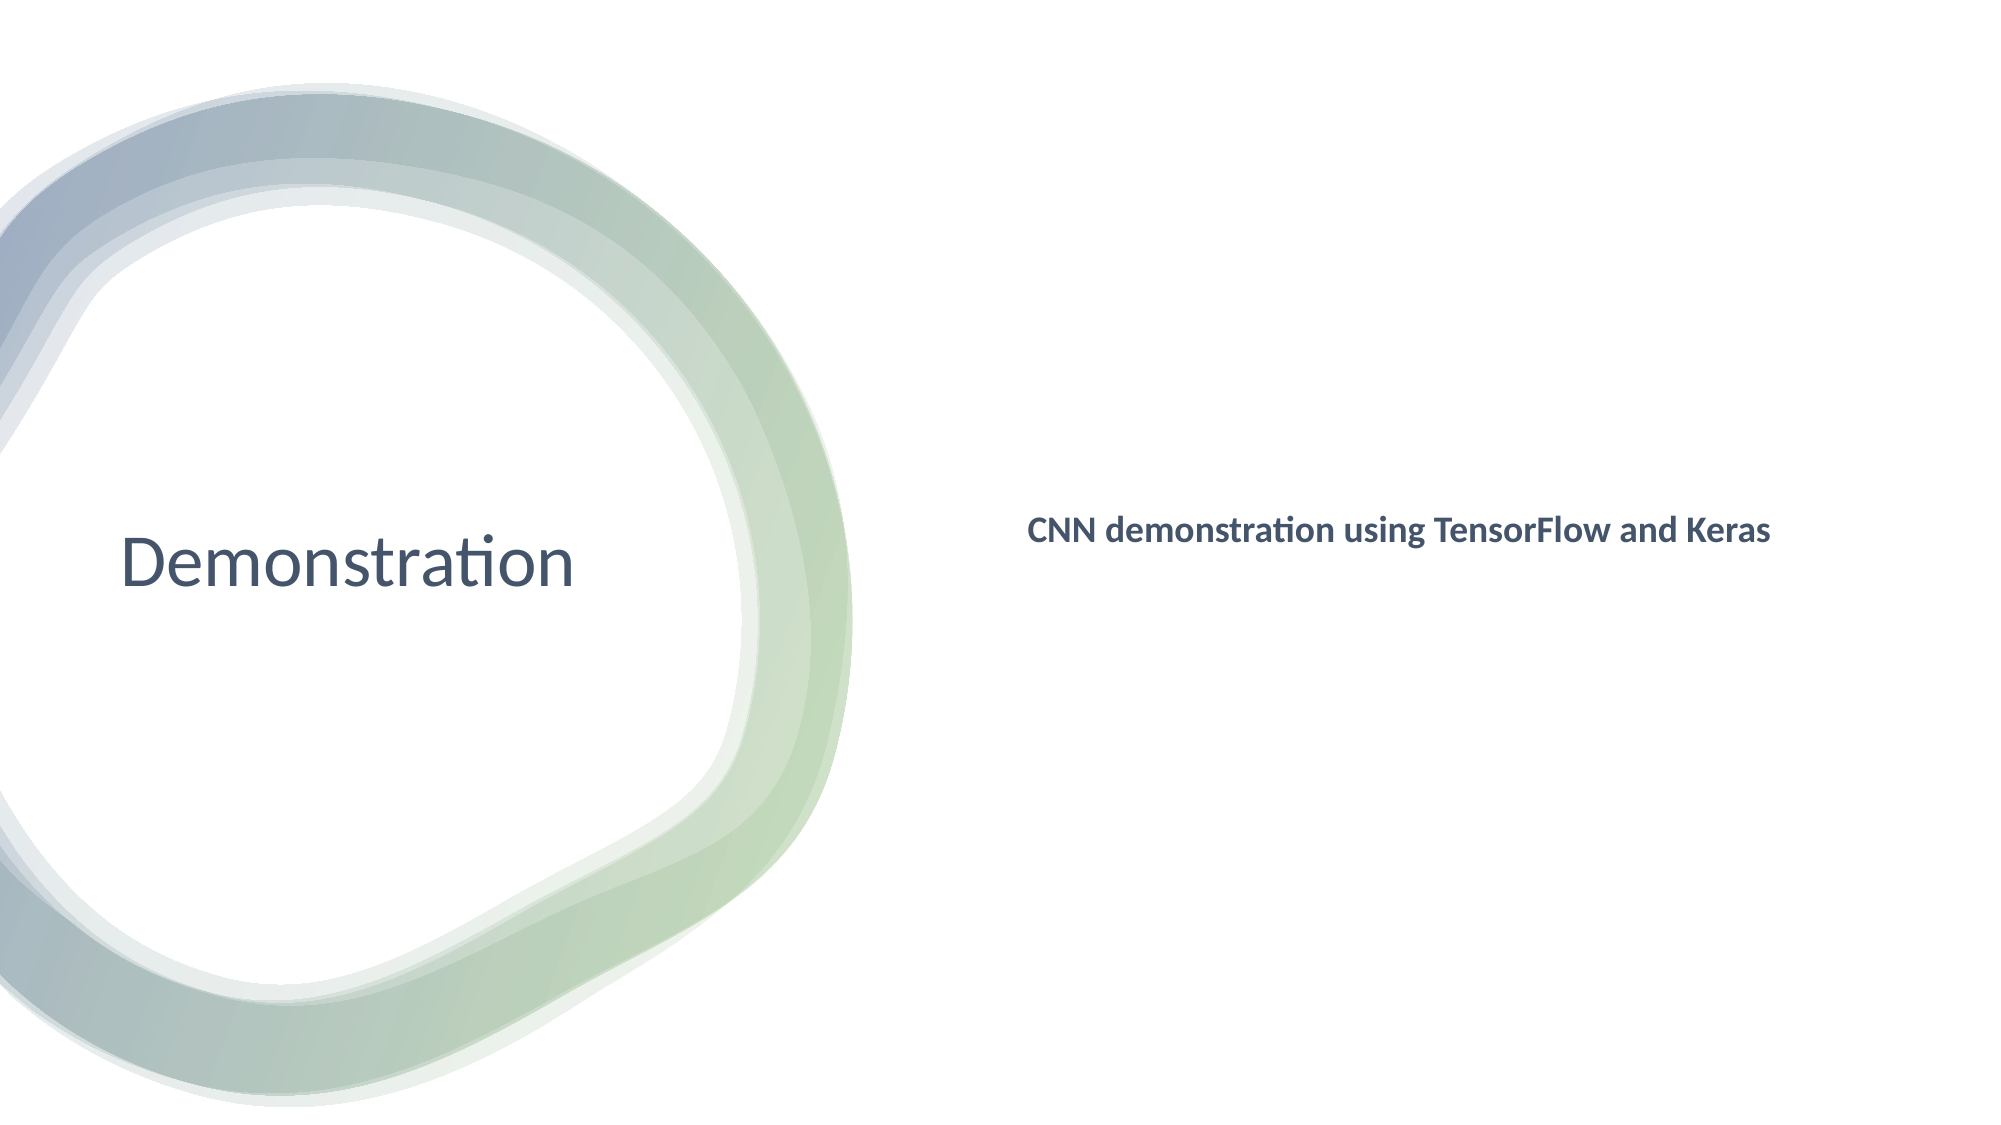

CNN demonstration using TensorFlow and Keras

# Demonstration